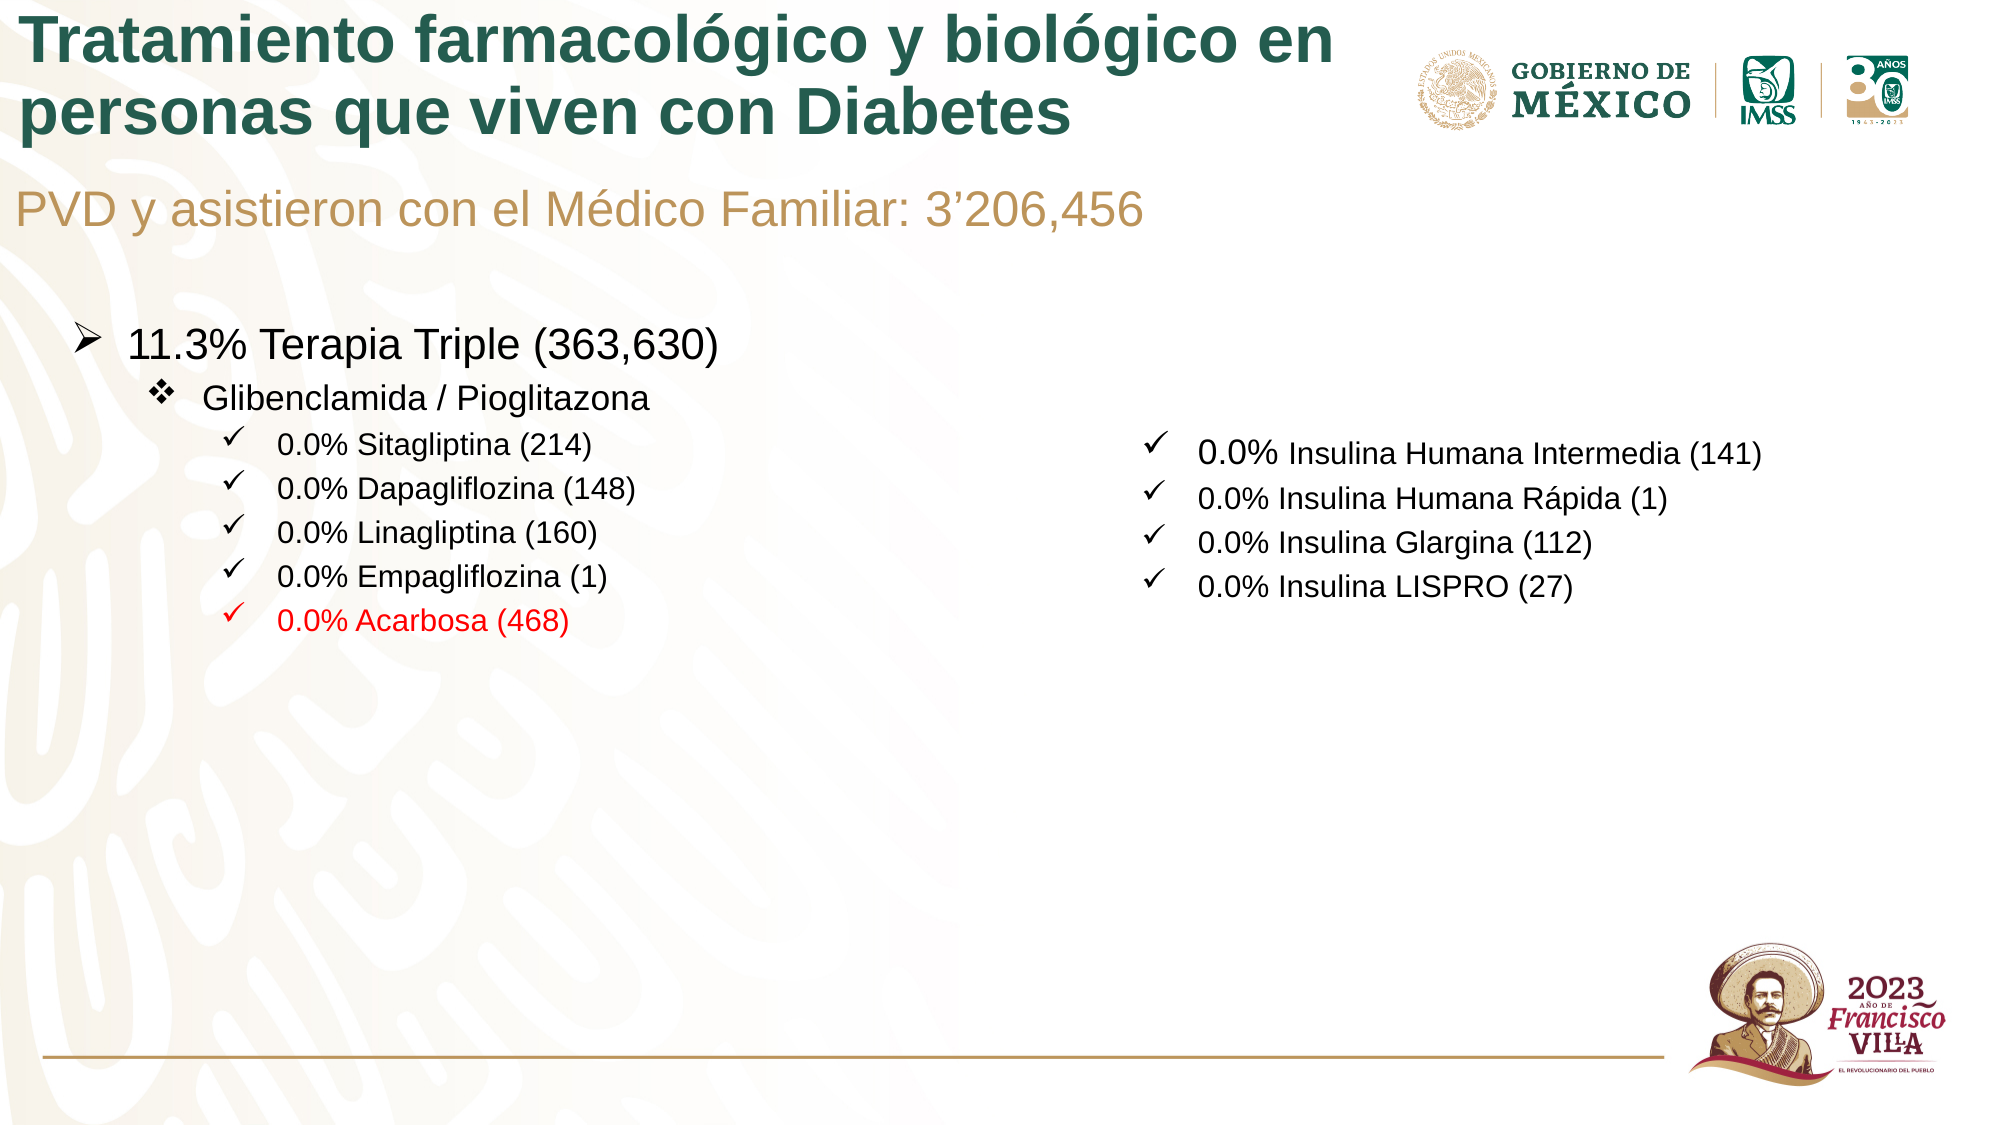

# Tratamiento farmacológico y biológico en personas que viven con Diabetes
PVD y asistieron con el Médico Familiar: 3’206,456

11.3% Terapia Triple (363,630)
Glibenclamida / Pioglitazona
0.0% Sitagliptina (214)
0.0% Dapagliflozina (148)
0.0% Linagliptina (160)
0.0% Empagliflozina (1)
0.0% Acarbosa (468)

0.0% Insulina Humana Intermedia (141)
0.0% Insulina Humana Rápida (1)
0.0% Insulina Glargina (112)
0.0% Insulina LISPRO (27)